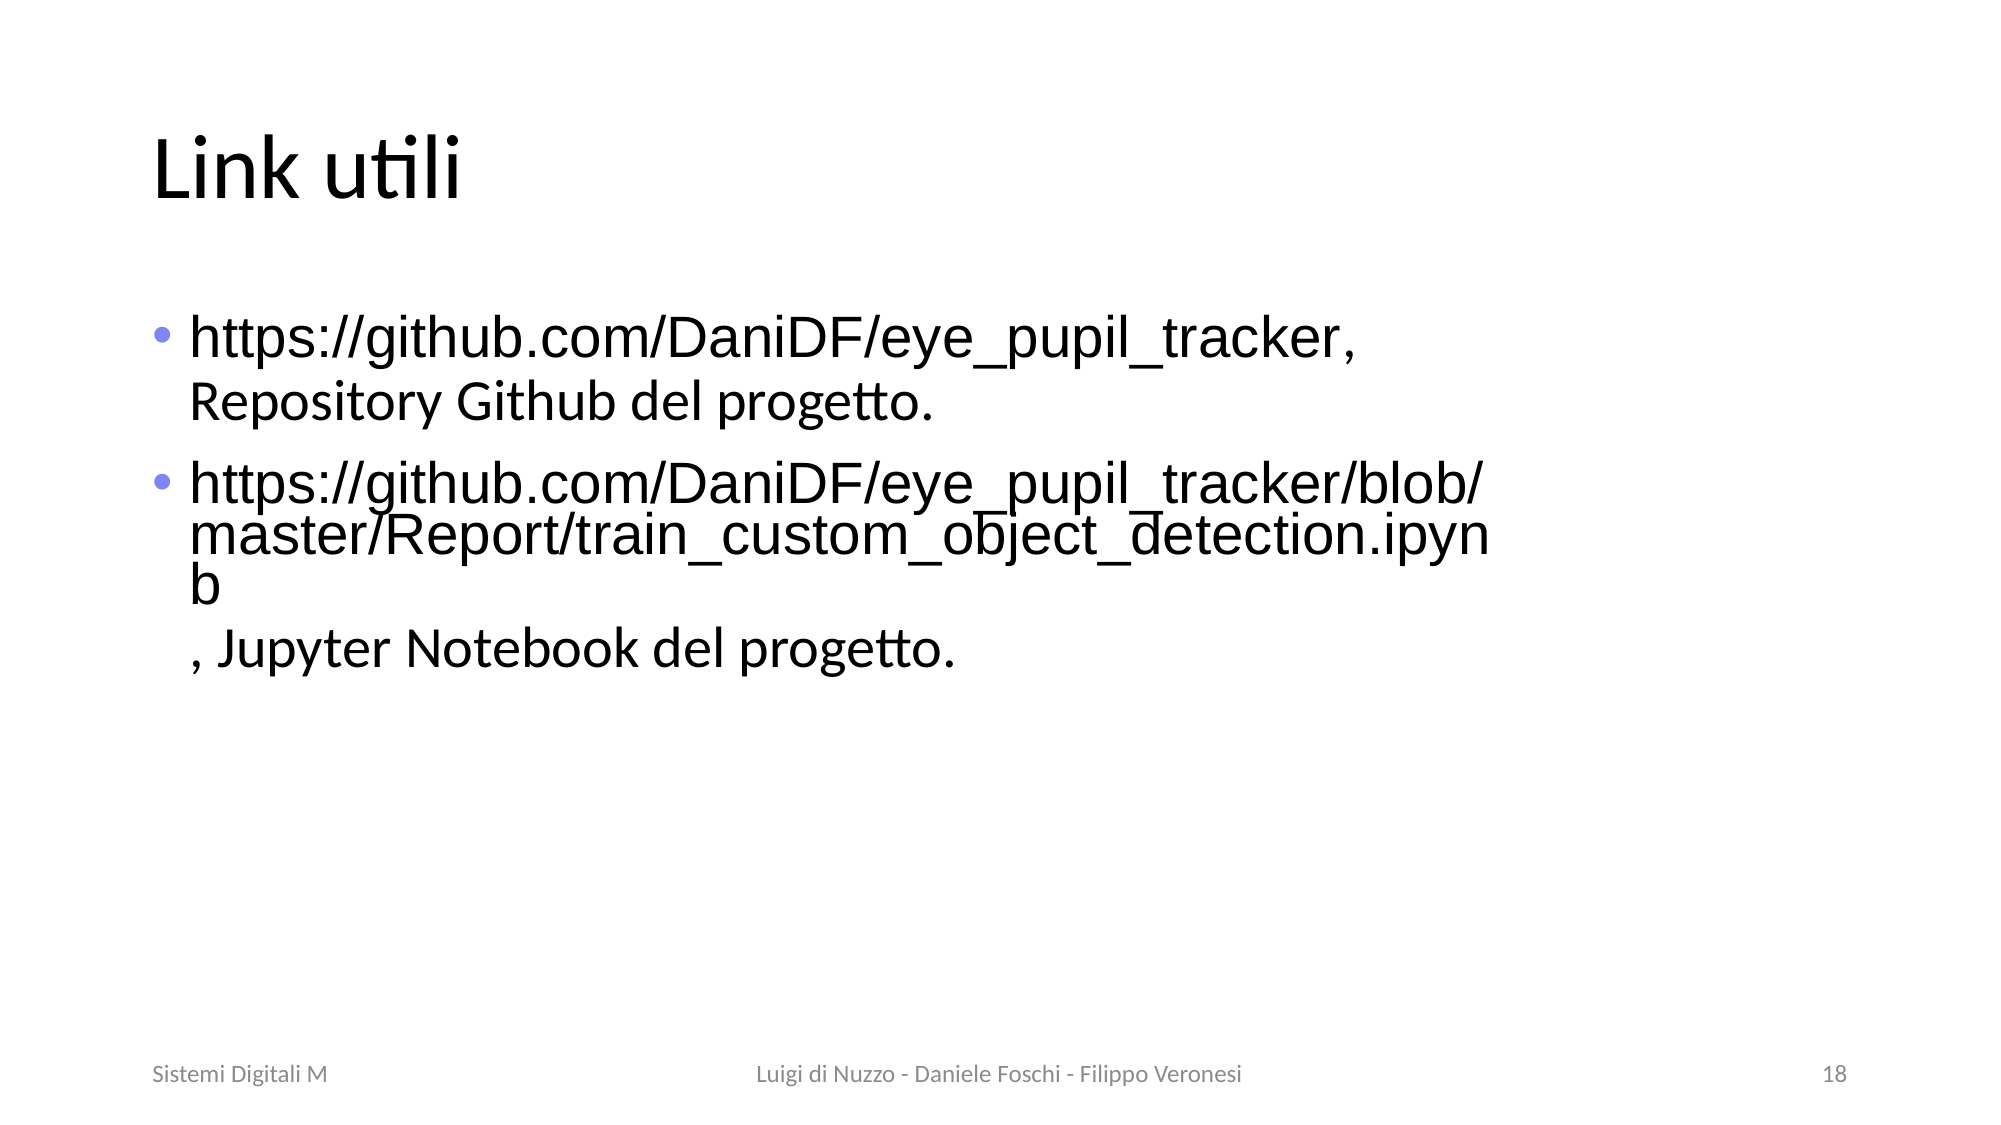

# Link utili
https://github.com/DaniDF/eye_pupil_tracker, Repository Github del progetto.
https://github.com/DaniDF/eye_pupil_tracker/blob/master/Report/train_custom_object_detection.ipynb, Jupyter Notebook del progetto.

Sistemi Digitali M
Luigi di Nuzzo - Daniele Foschi - Filippo Veronesi
18